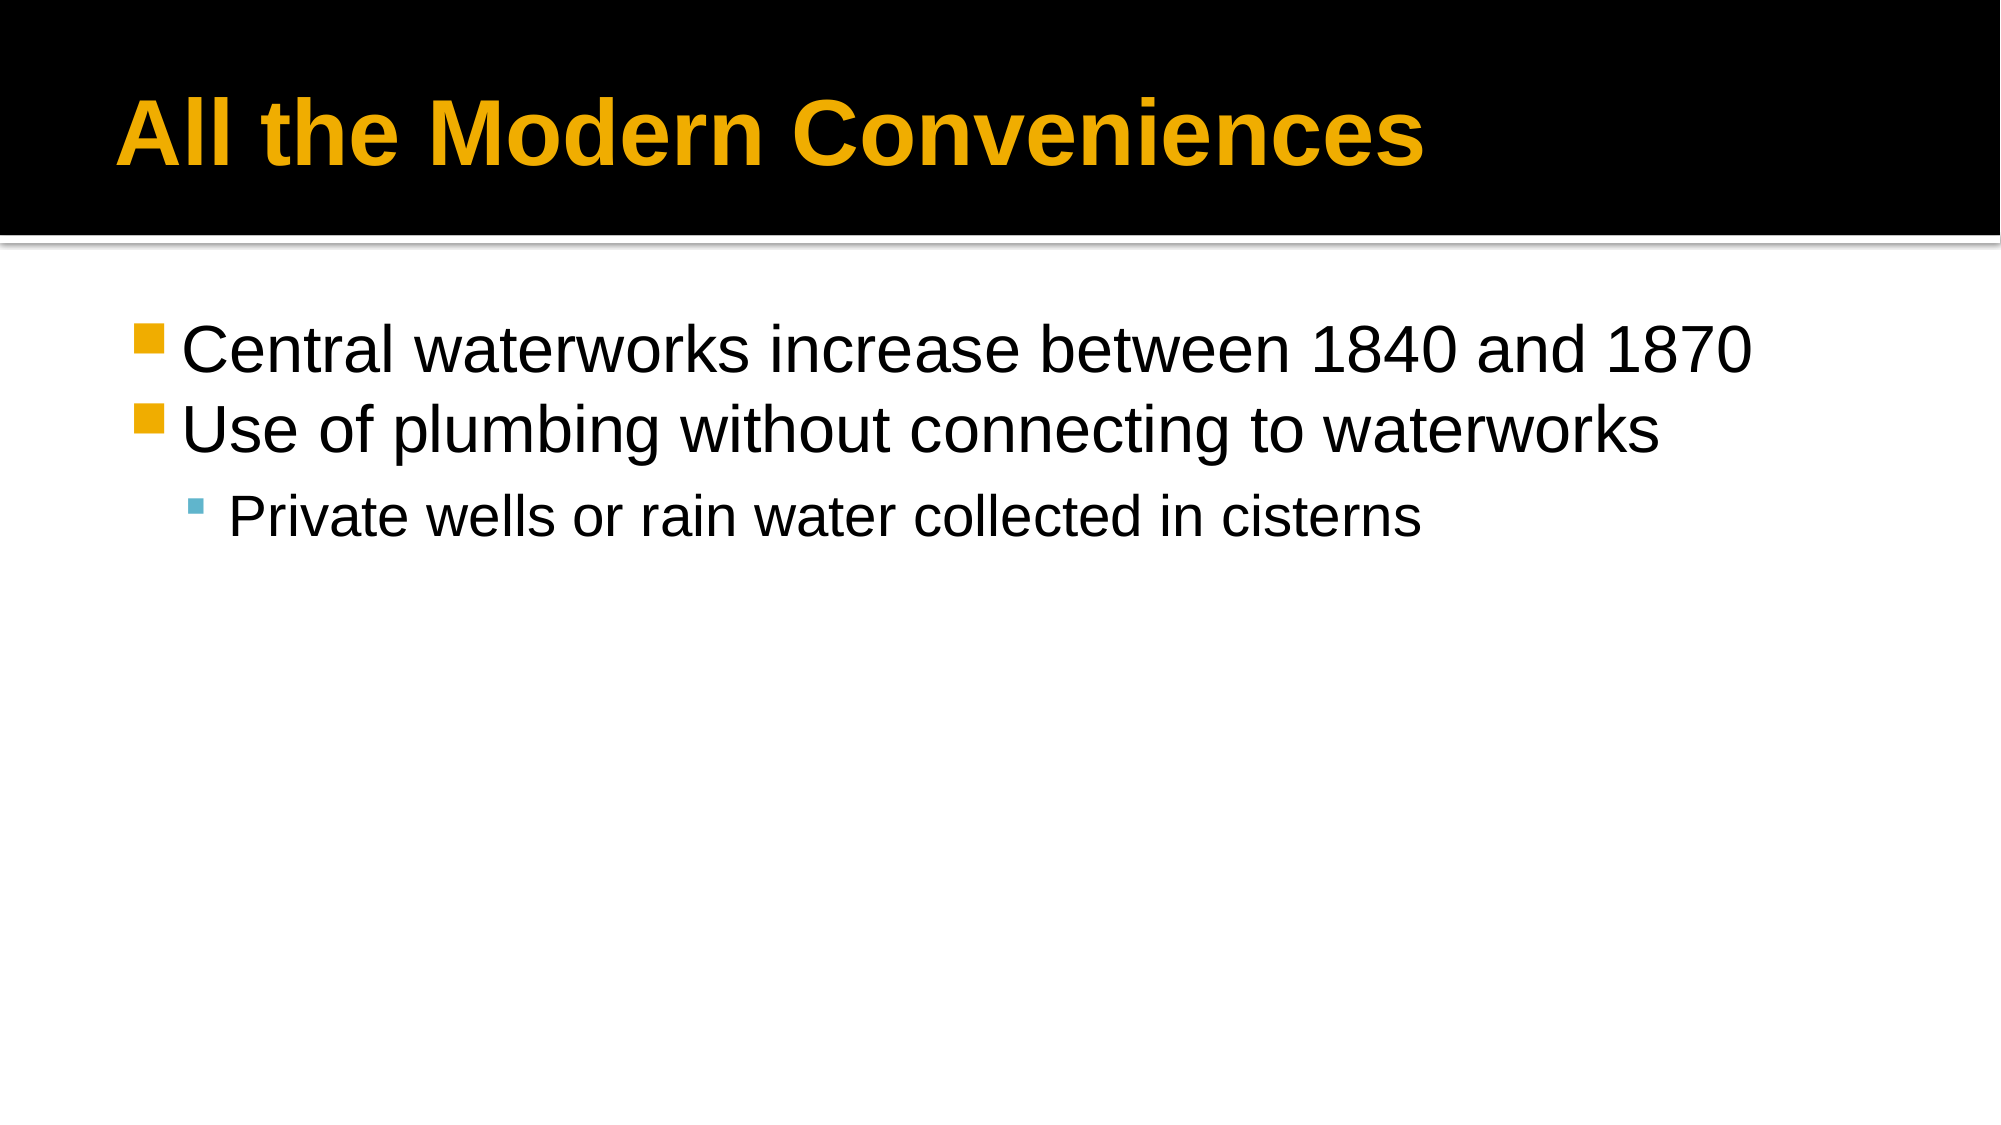

# All the Modern Conveniences
Central waterworks increase between 1840 and 1870
Use of plumbing without connecting to waterworks
Private wells or rain water collected in cisterns